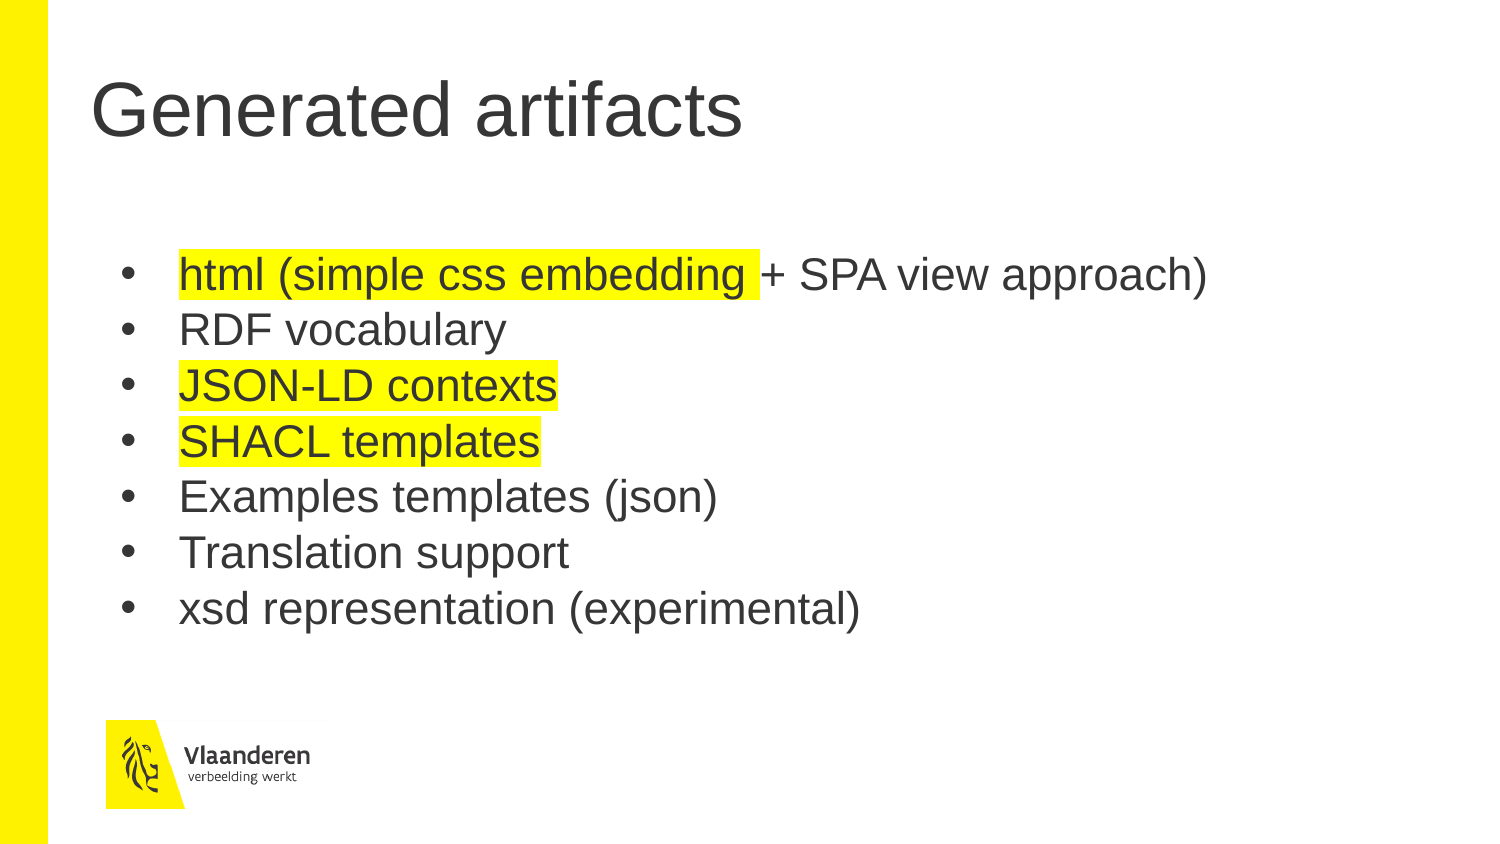

# Generated artifacts
html (simple css embedding + SPA view approach)
RDF vocabulary
JSON-LD contexts
SHACL templates
Examples templates (json)
Translation support
xsd representation (experimental)